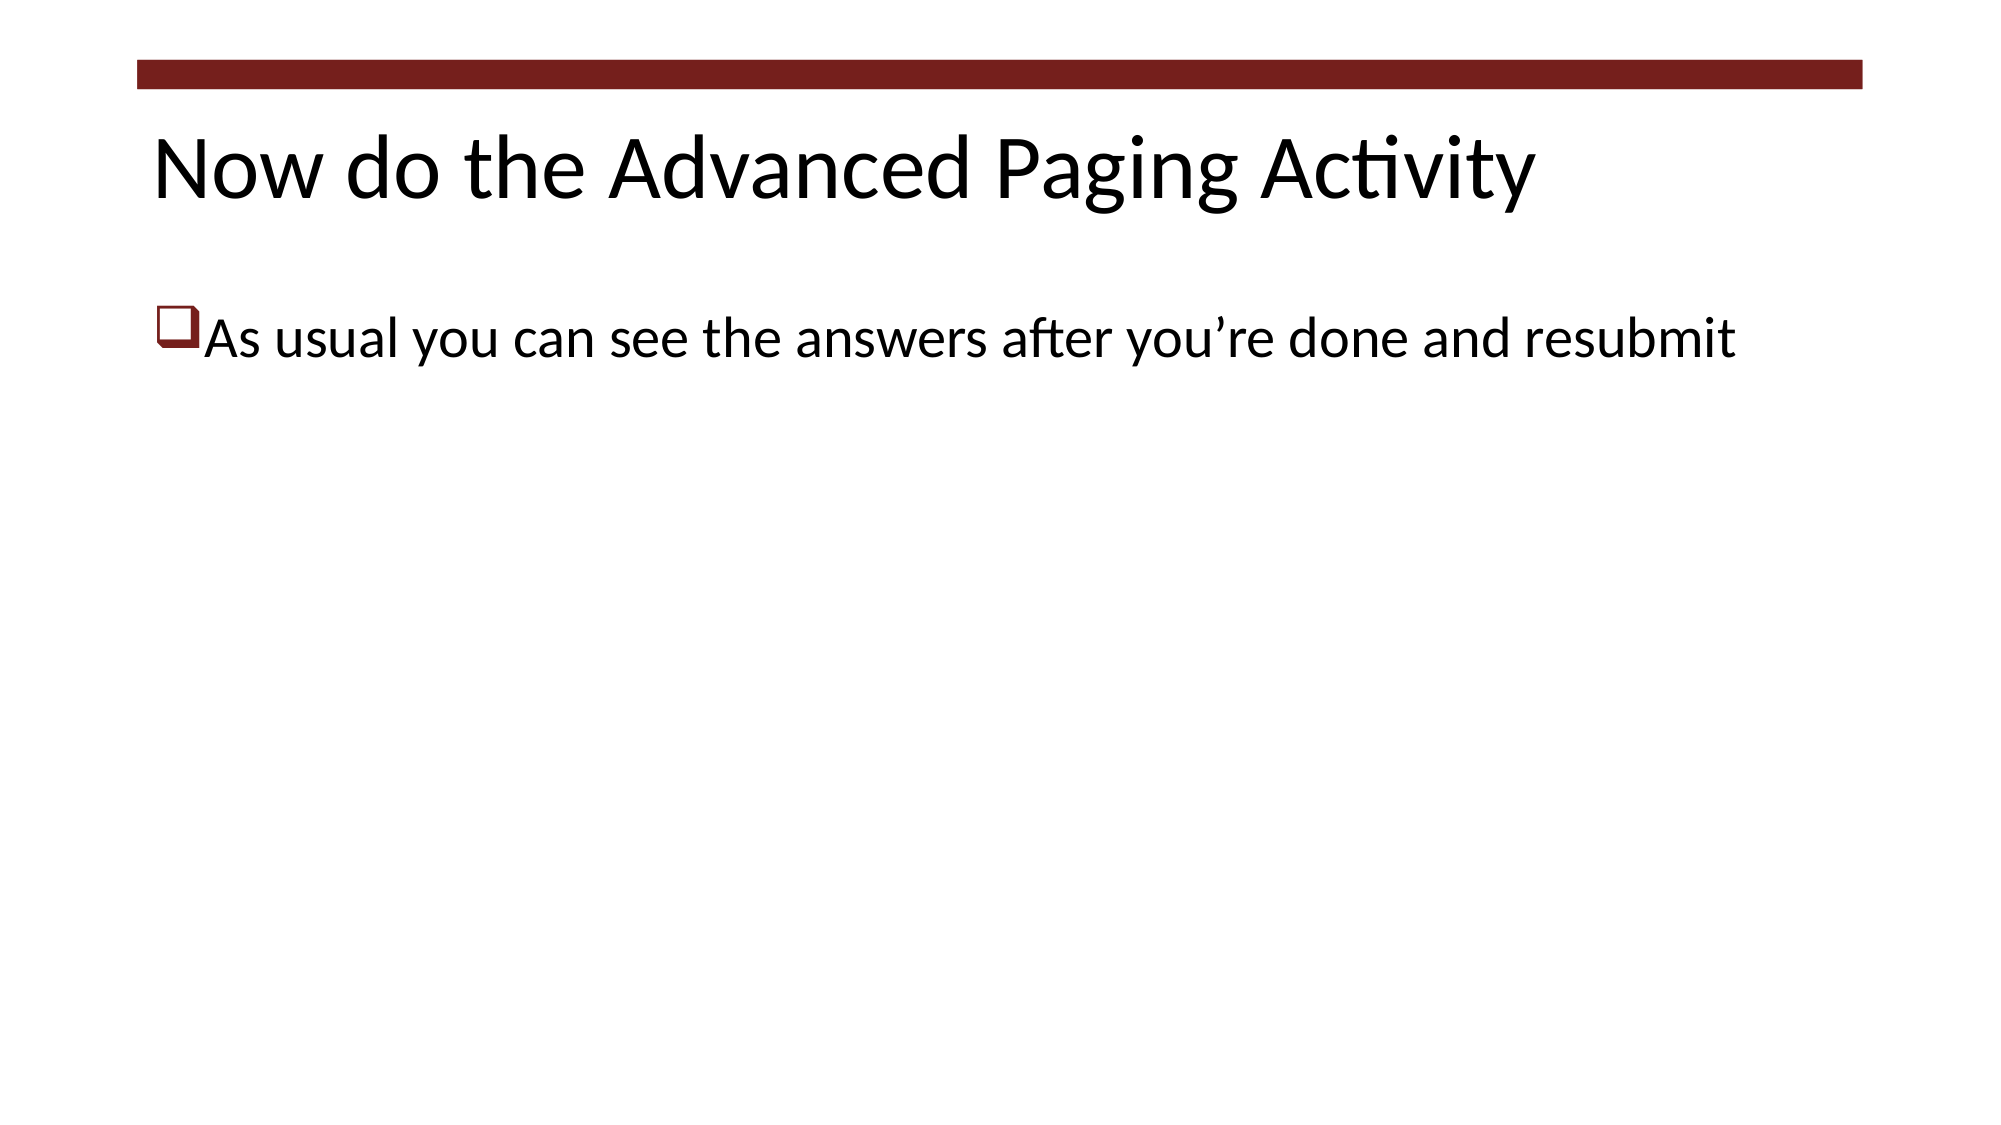

# Now do the Advanced Paging Activity
As usual you can see the answers after you’re done and resubmit